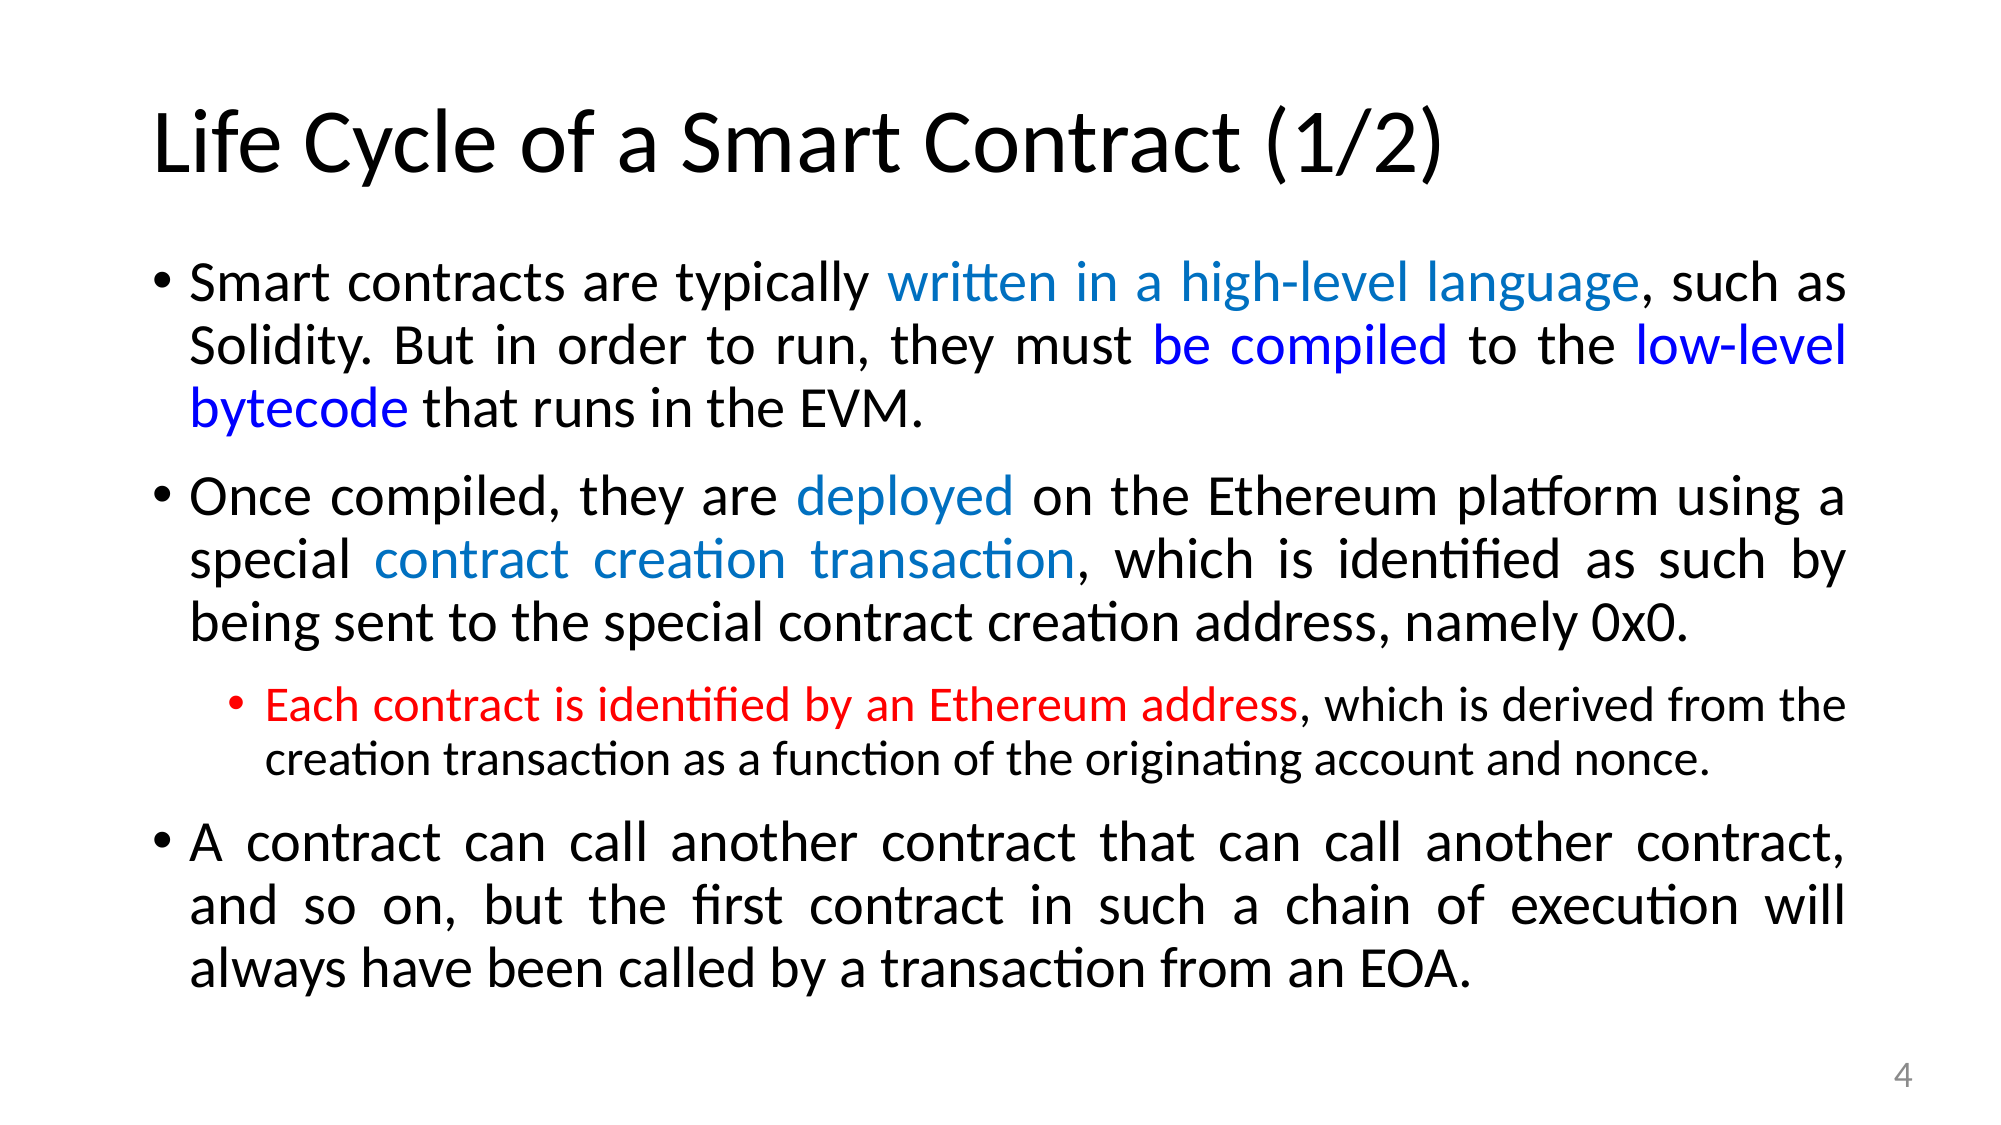

# Life Cycle of a Smart Contract (1/2)
Smart contracts are typically written in a high-level language, such as Solidity. But in order to run, they must be compiled to the low-level bytecode that runs in the EVM.
Once compiled, they are deployed on the Ethereum platform using a special contract creation transaction, which is identified as such by being sent to the special contract creation address, namely 0x0.
Each contract is identified by an Ethereum address, which is derived from the creation transaction as a function of the originating account and nonce.
A contract can call another contract that can call another contract, and so on, but the first contract in such a chain of execution will always have been called by a transaction from an EOA.

4